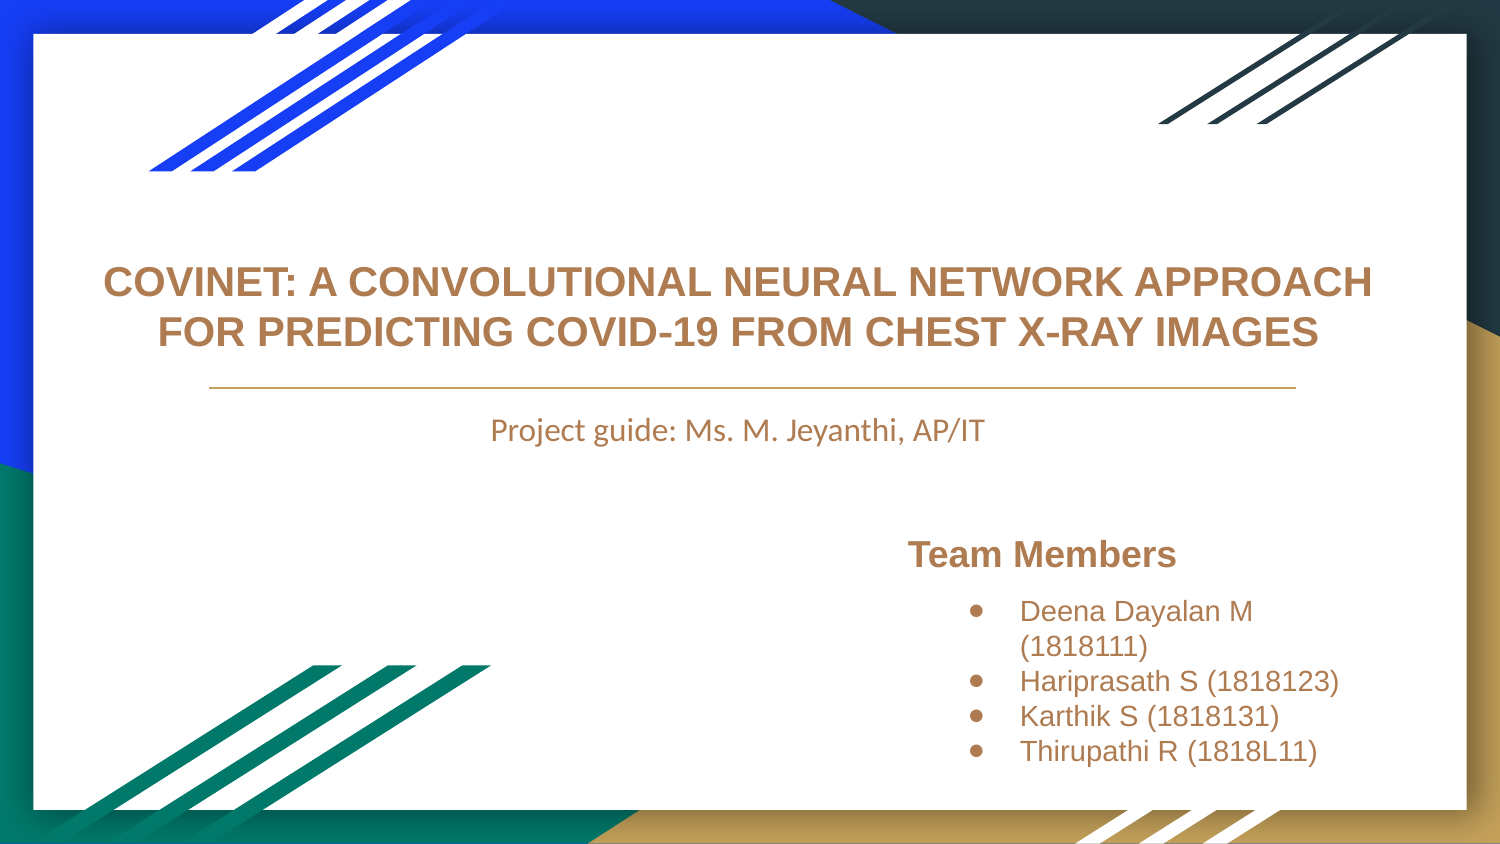

# COVINET: A CONVOLUTIONAL NEURAL NETWORK APPROACH FOR PREDICTING COVID‑19 FROM CHEST X‑RAY IMAGES
Project guide: Ms. M. Jeyanthi, AP/IT
Team Members
Deena Dayalan M (1818111)
Hariprasath S (1818123)
Karthik S (1818131)
Thirupathi R (1818L11)